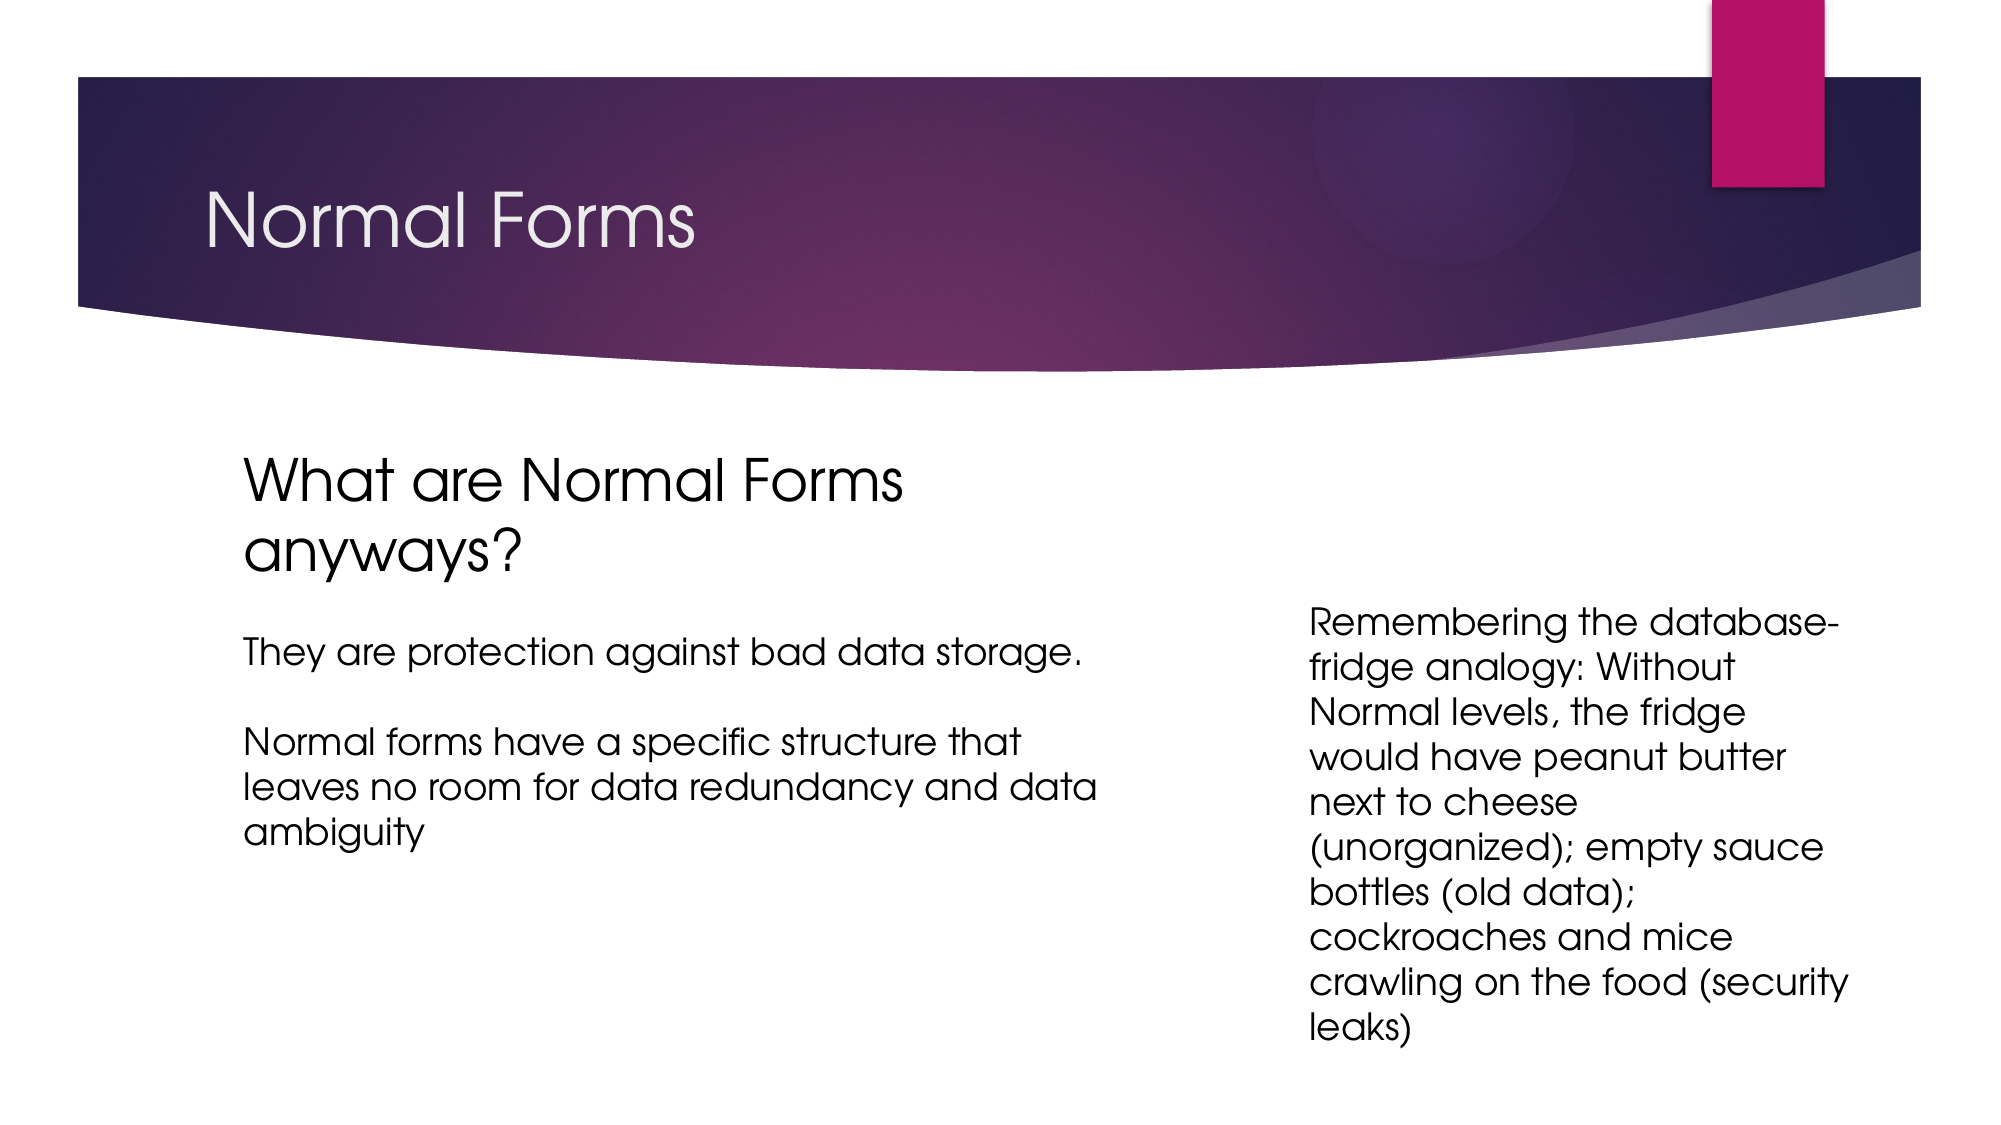

# Normal Forms
What are Normal Forms anyways?

They are protection against bad data storage.

Normal forms have a specific structure that leaves no room for data redundancy and data ambiguity
Remembering the database-fridge analogy: Without Normal levels, the fridge would have peanut butter next to cheese (unorganized); empty sauce bottles (old data); cockroaches and mice crawling on the food (security leaks)